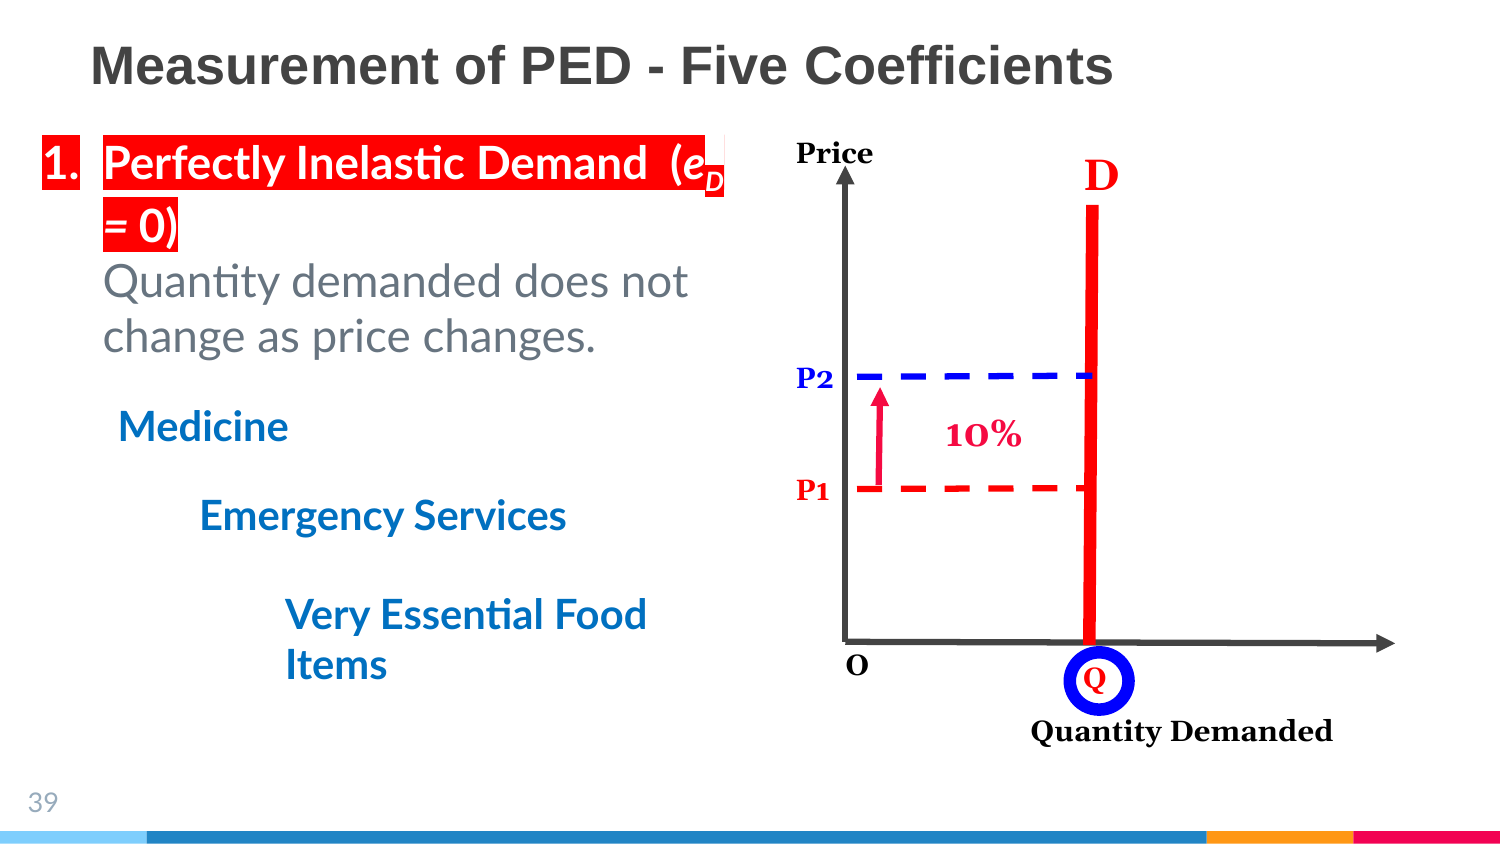

# Measurement of PED - Five Coefficients
Perfectly Inelastic Demand  (eD = 0)
Quantity demanded does not change as price changes.

Price
D
P2
Medicine
10%
P1
Emergency Services
Very Essential Food Items
O
Q

Quantity Demanded
39